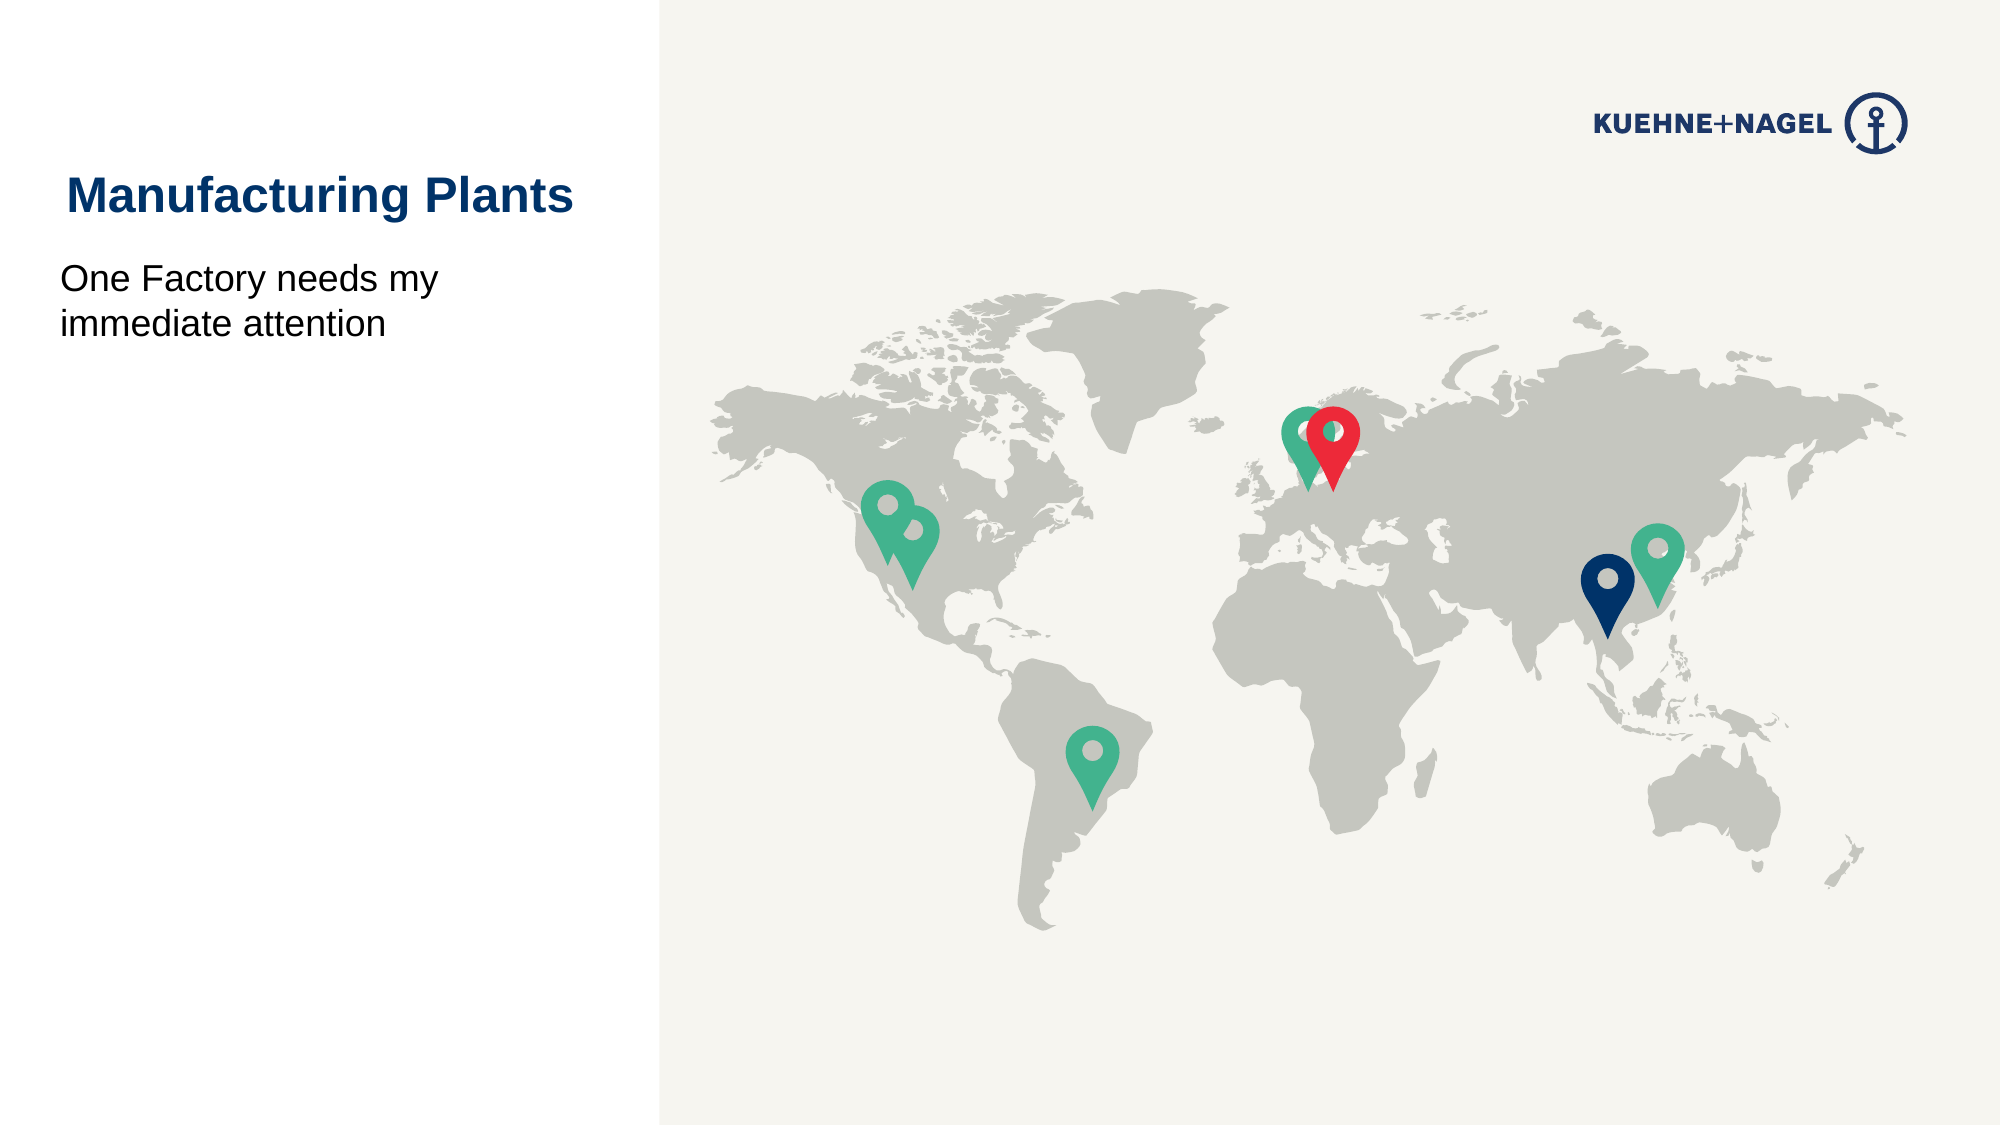

Manufacturing Plants
One Factory needs my immediate attention